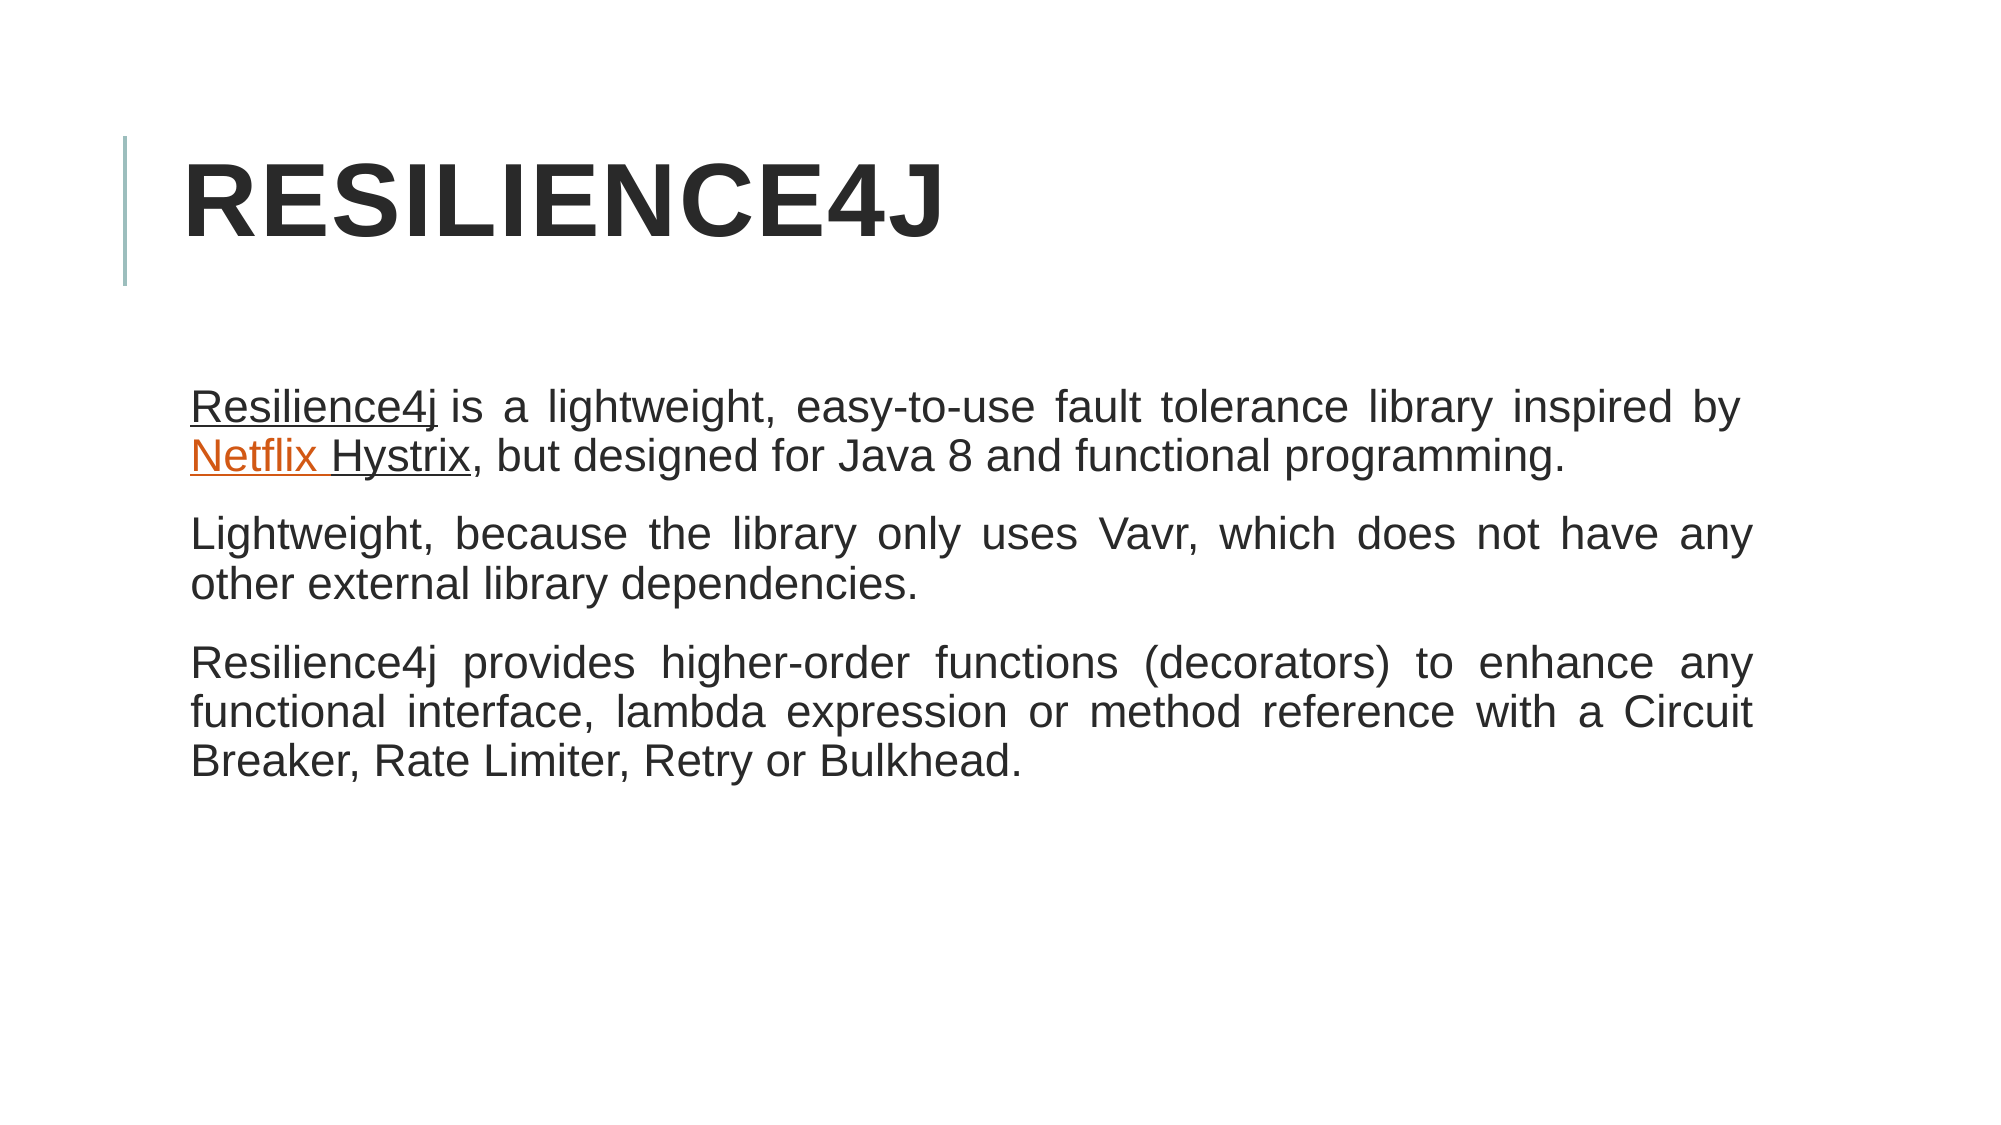

# Resilience4j
Resilience4j is a lightweight, easy-to-use fault tolerance library inspired by Netflix Hystrix, but designed for Java 8 and functional programming.
Lightweight, because the library only uses Vavr, which does not have any other external library dependencies.
Resilience4j provides higher-order functions (decorators) to enhance any functional interface, lambda expression or method reference with a Circuit Breaker, Rate Limiter, Retry or Bulkhead.